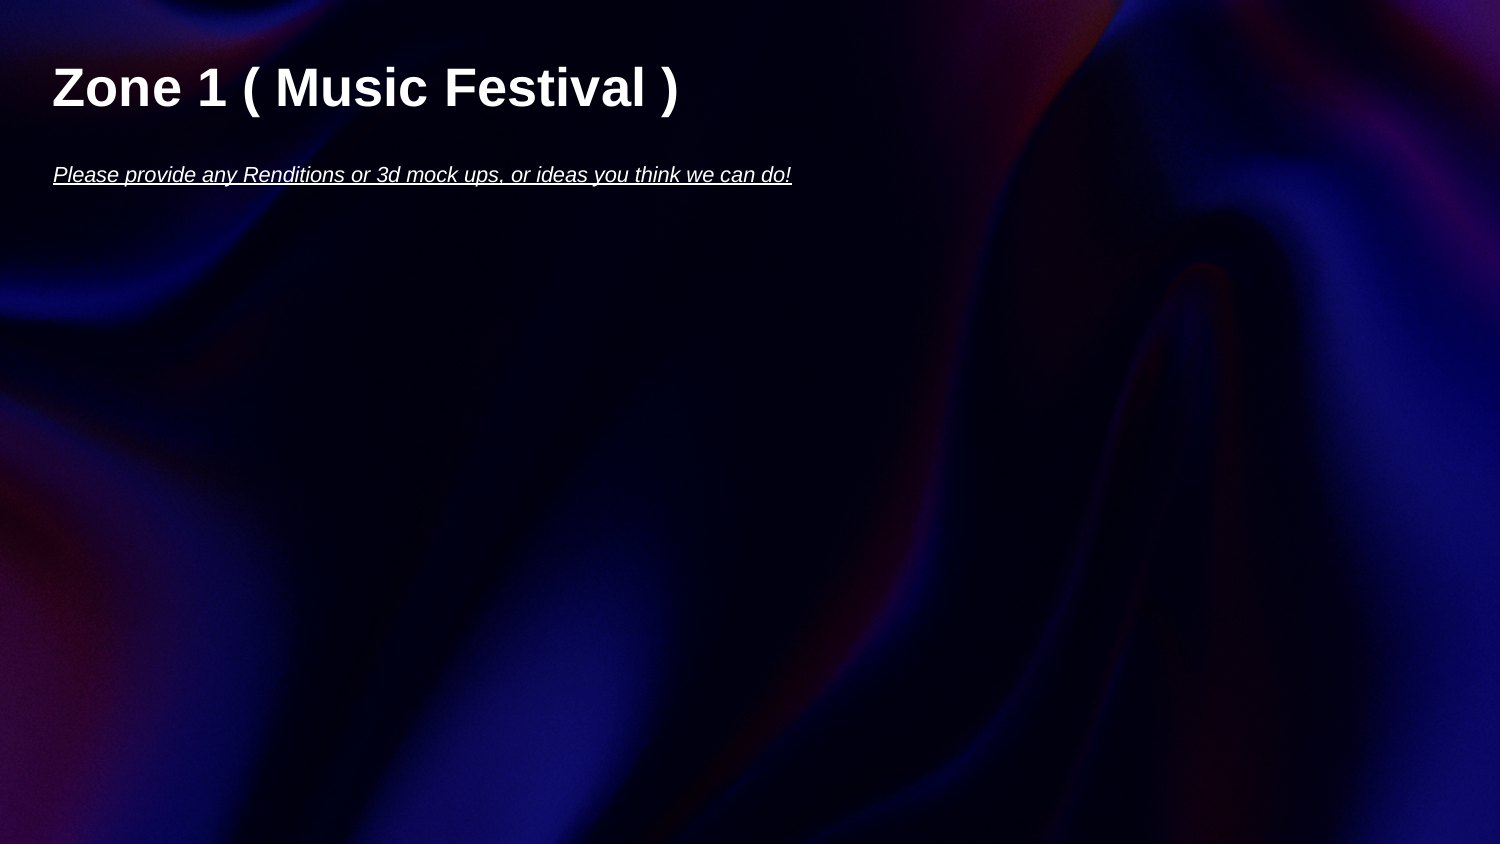

# Zone 1 ( Music Festival )
Please provide any Renditions or 3d mock ups, or ideas you think we can do!